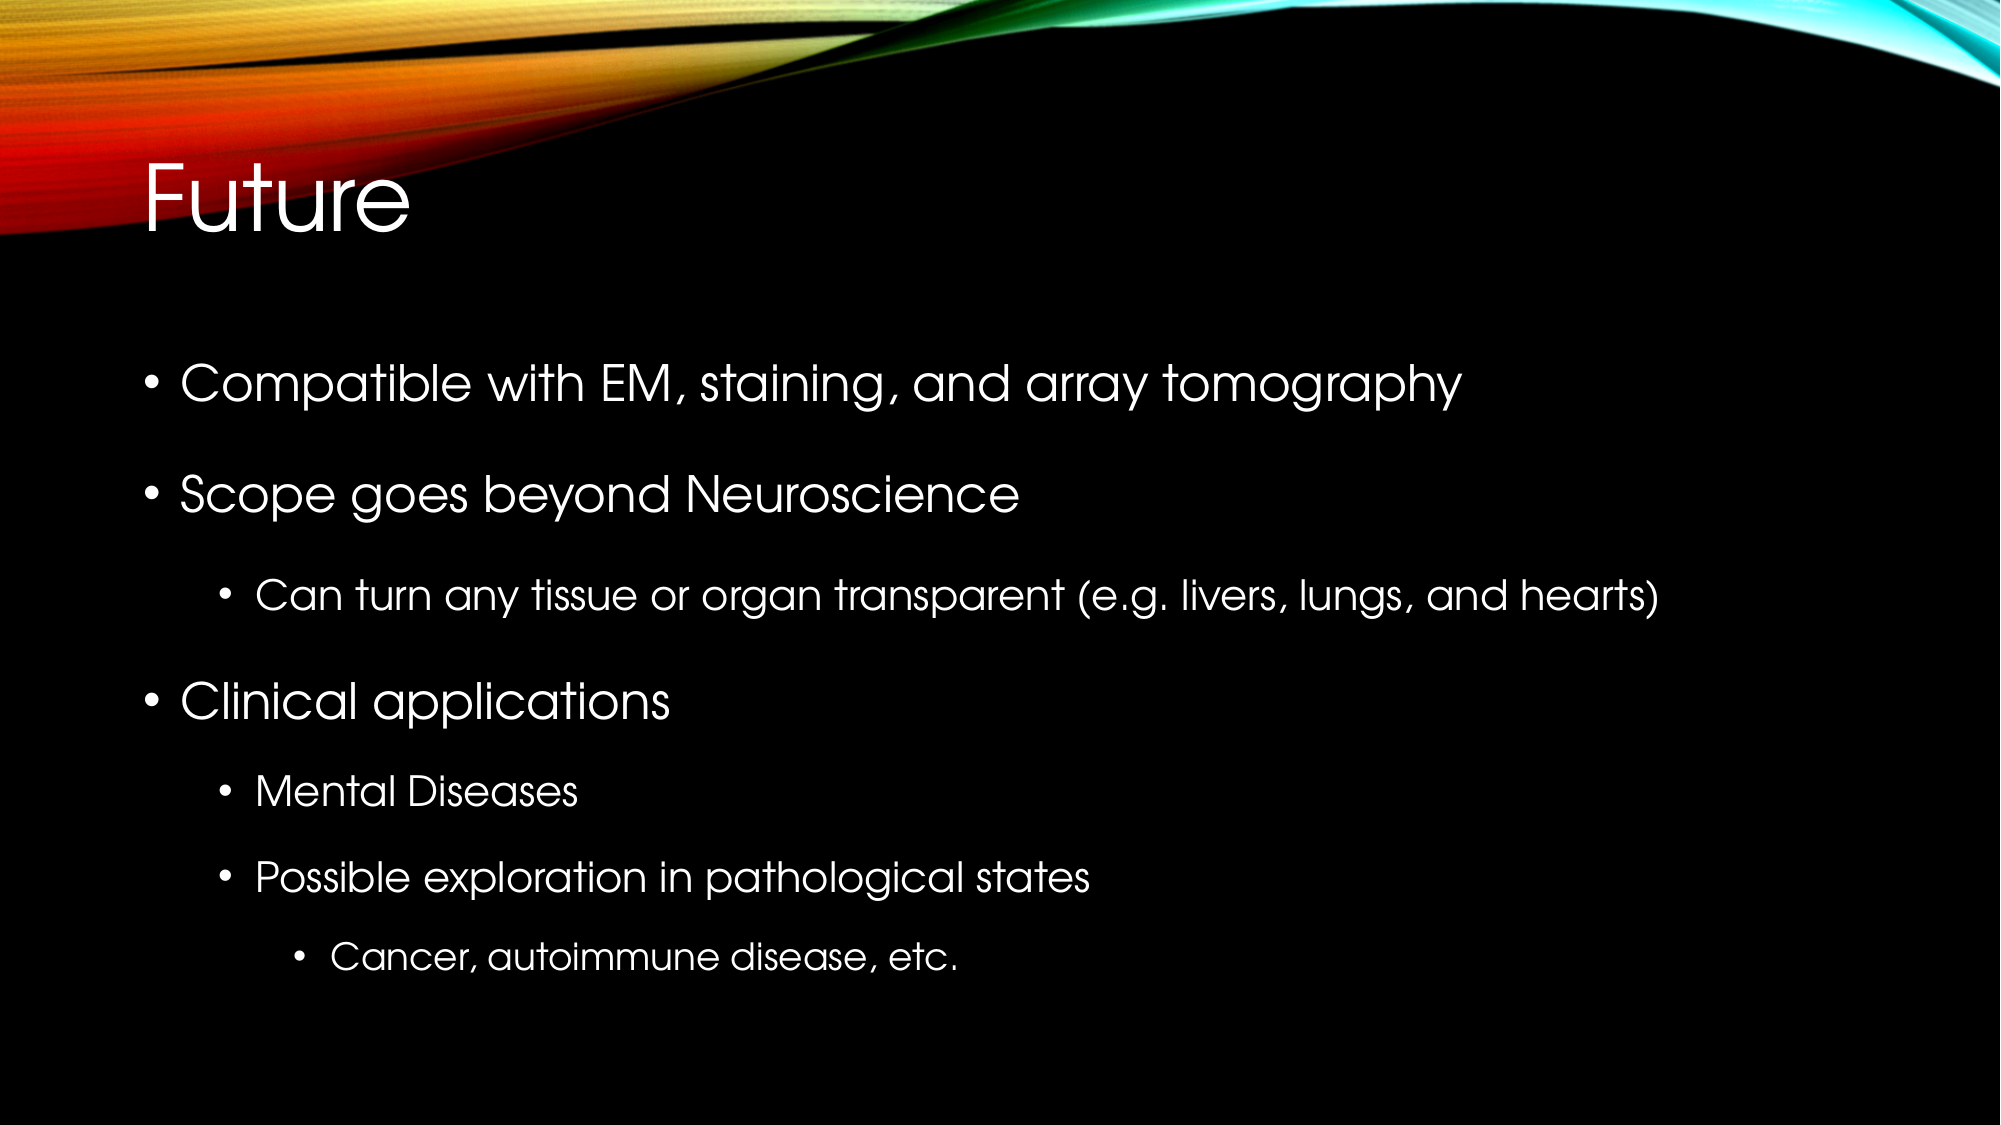

Future

Compatible with EM, staining, and array tomography
Scope goes beyond Neuroscience
Can turn any tissue or organ transparent (e.g. livers, lungs, and hearts)
Clinical applications
Mental Diseases
Possible exploration in pathological states
Cancer, autoimmune disease, etc.